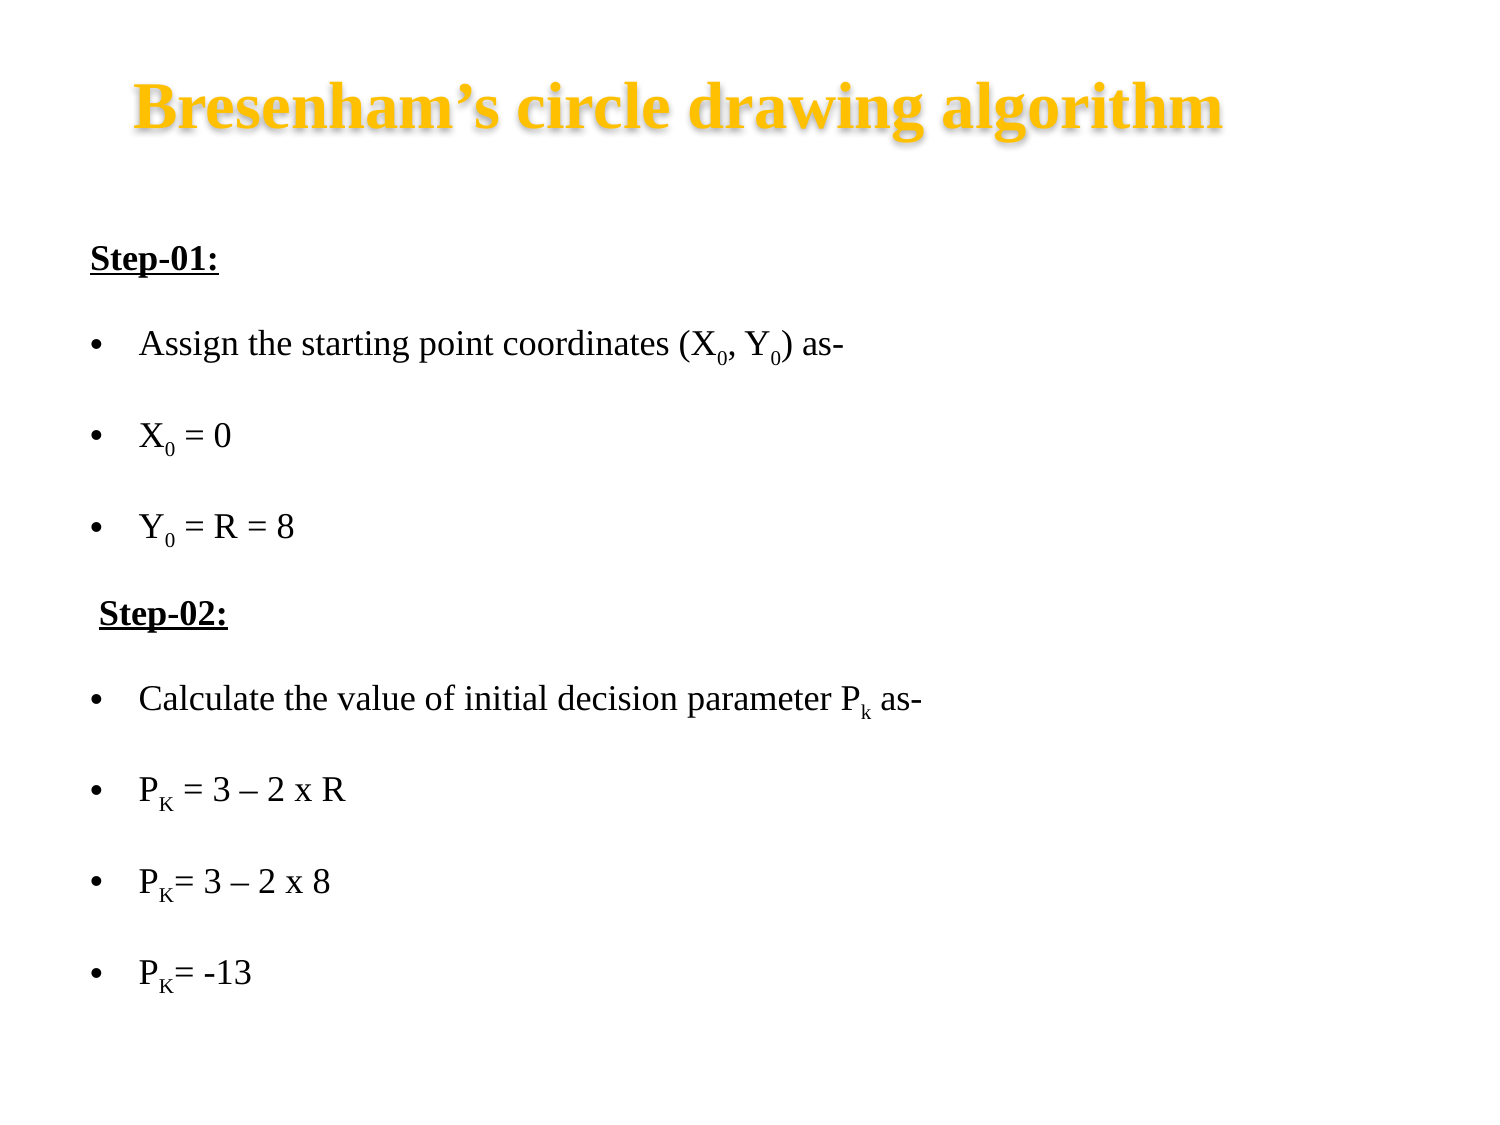

Bresenham’s circle drawing algorithm
Step-01:
Assign the starting point coordinates (X0, Y0) as-
X0 = 0
Y0 = R = 8
 Step-02:
Calculate the value of initial decision parameter Pk as-
PK = 3 – 2 x R
PK= 3 – 2 x 8
PK= -13